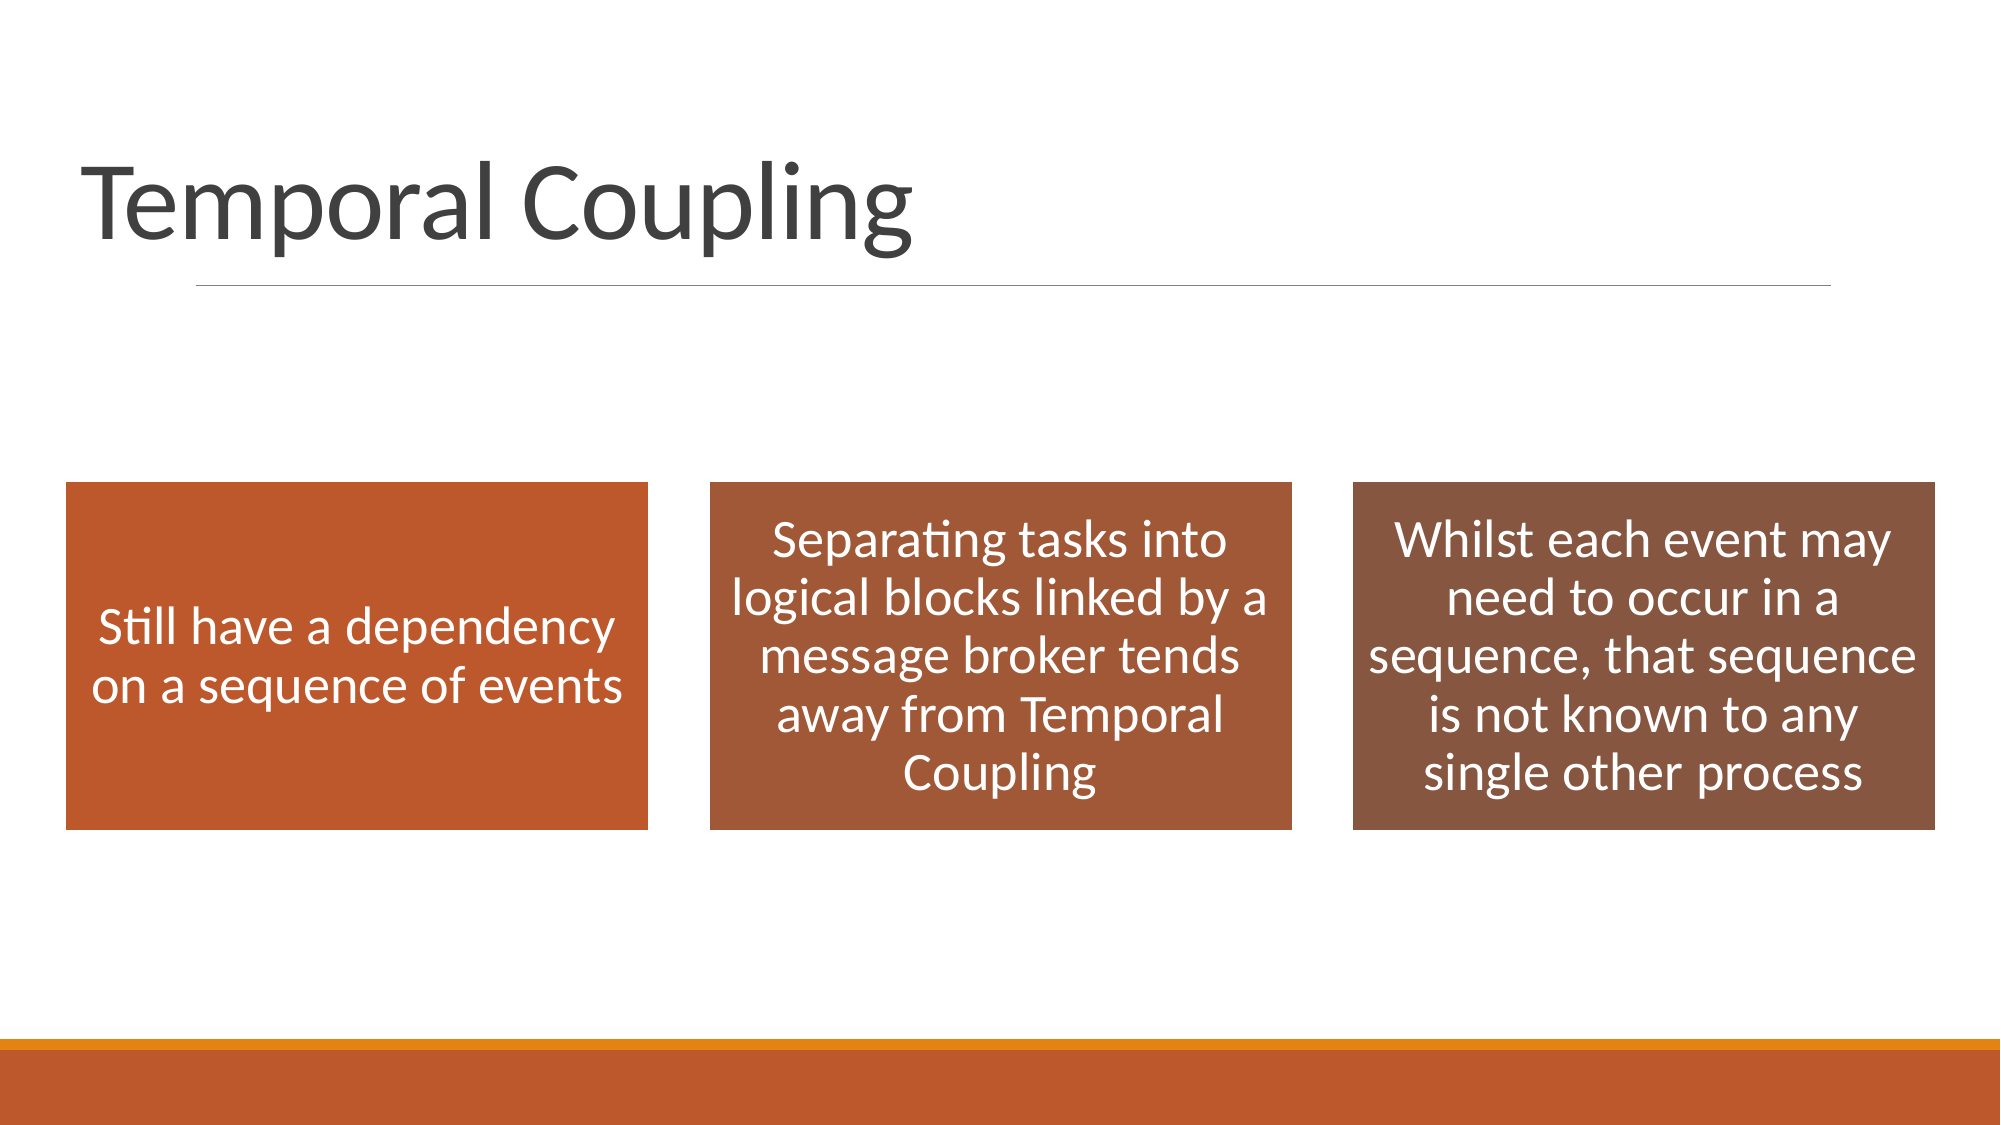

# Temporal Coupling
Still have a dependency on a sequence of events
Separating tasks into logical blocks linked by a message broker tends away from Temporal Coupling
Whilst each event may need to occur in a sequence, that sequence is not known to any single other process